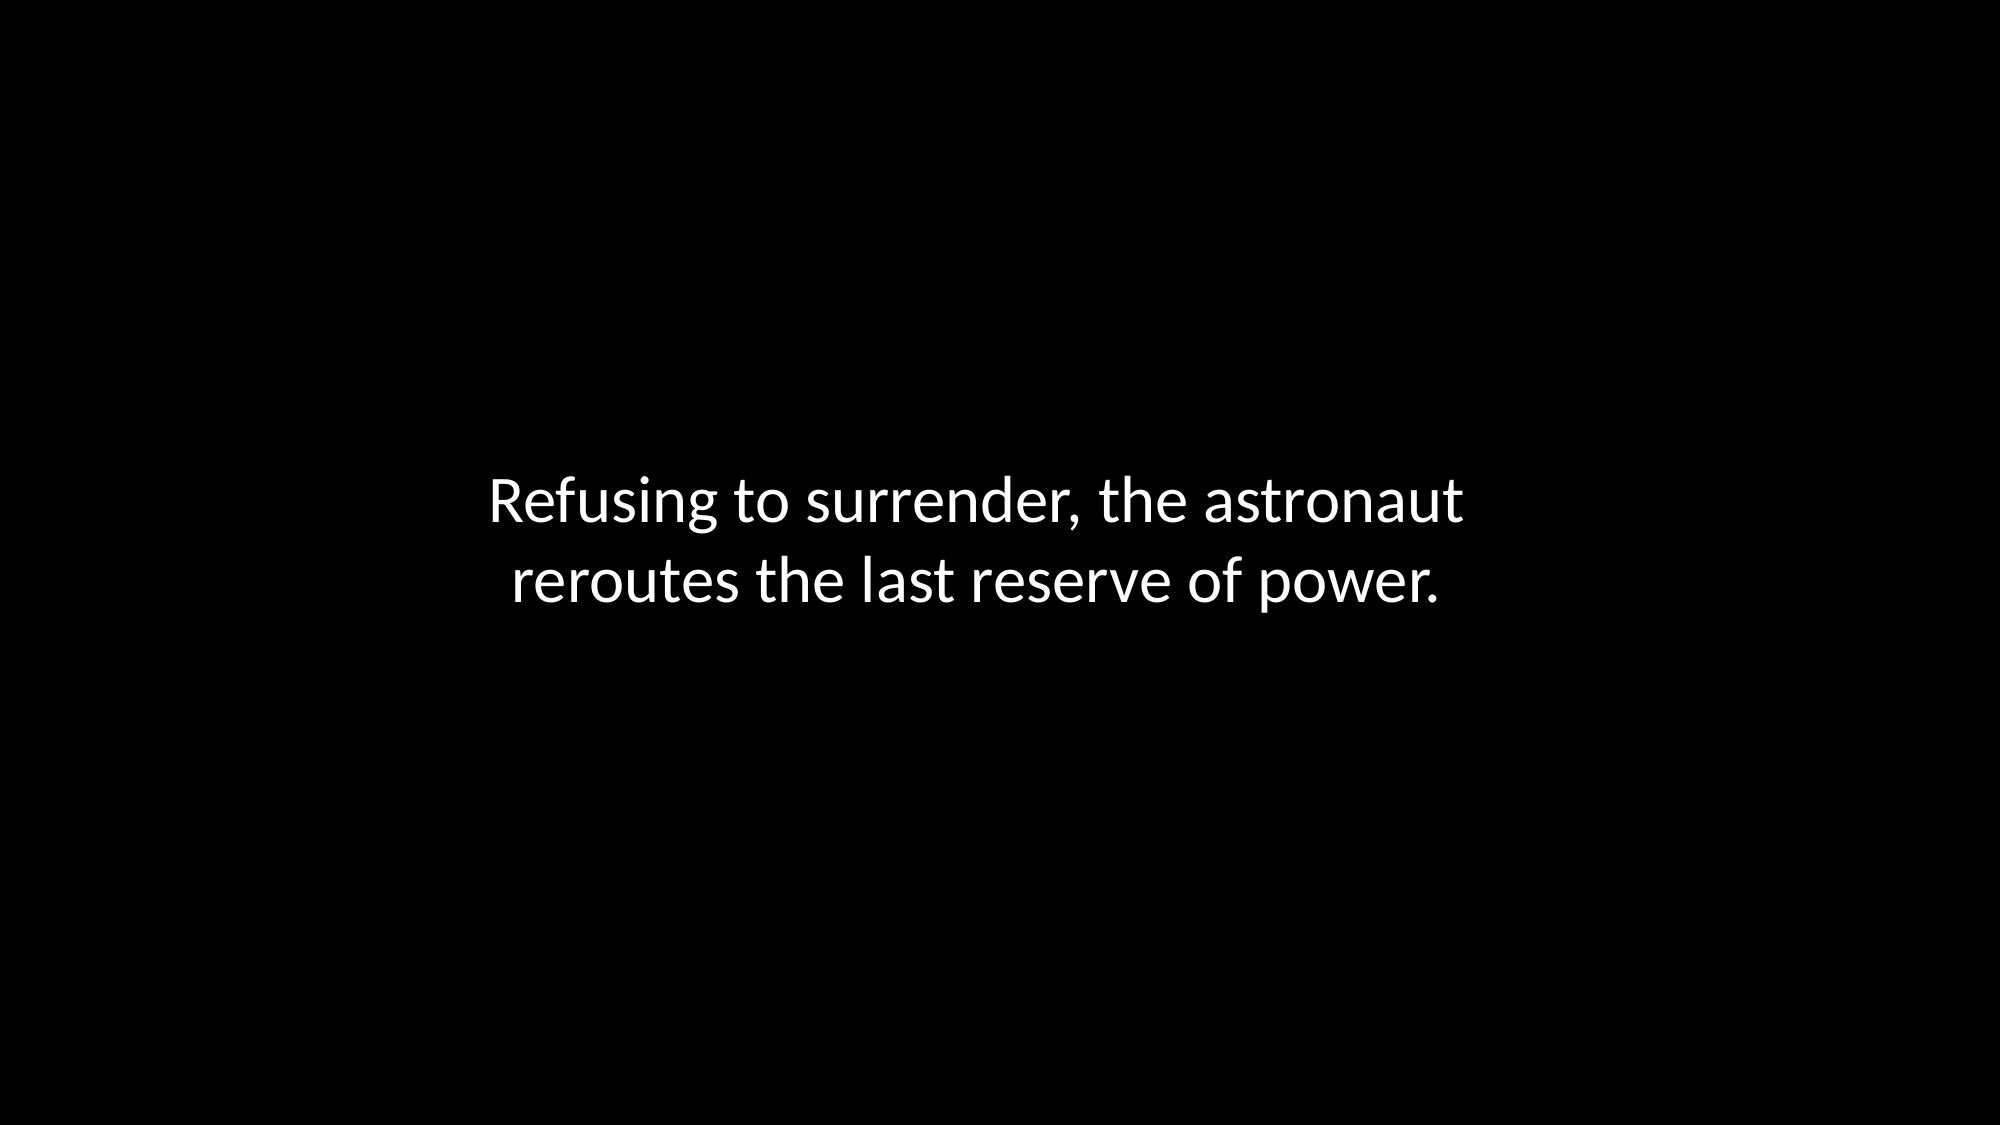

Refusing to surrender, the astronaut reroutes the last reserve of power.